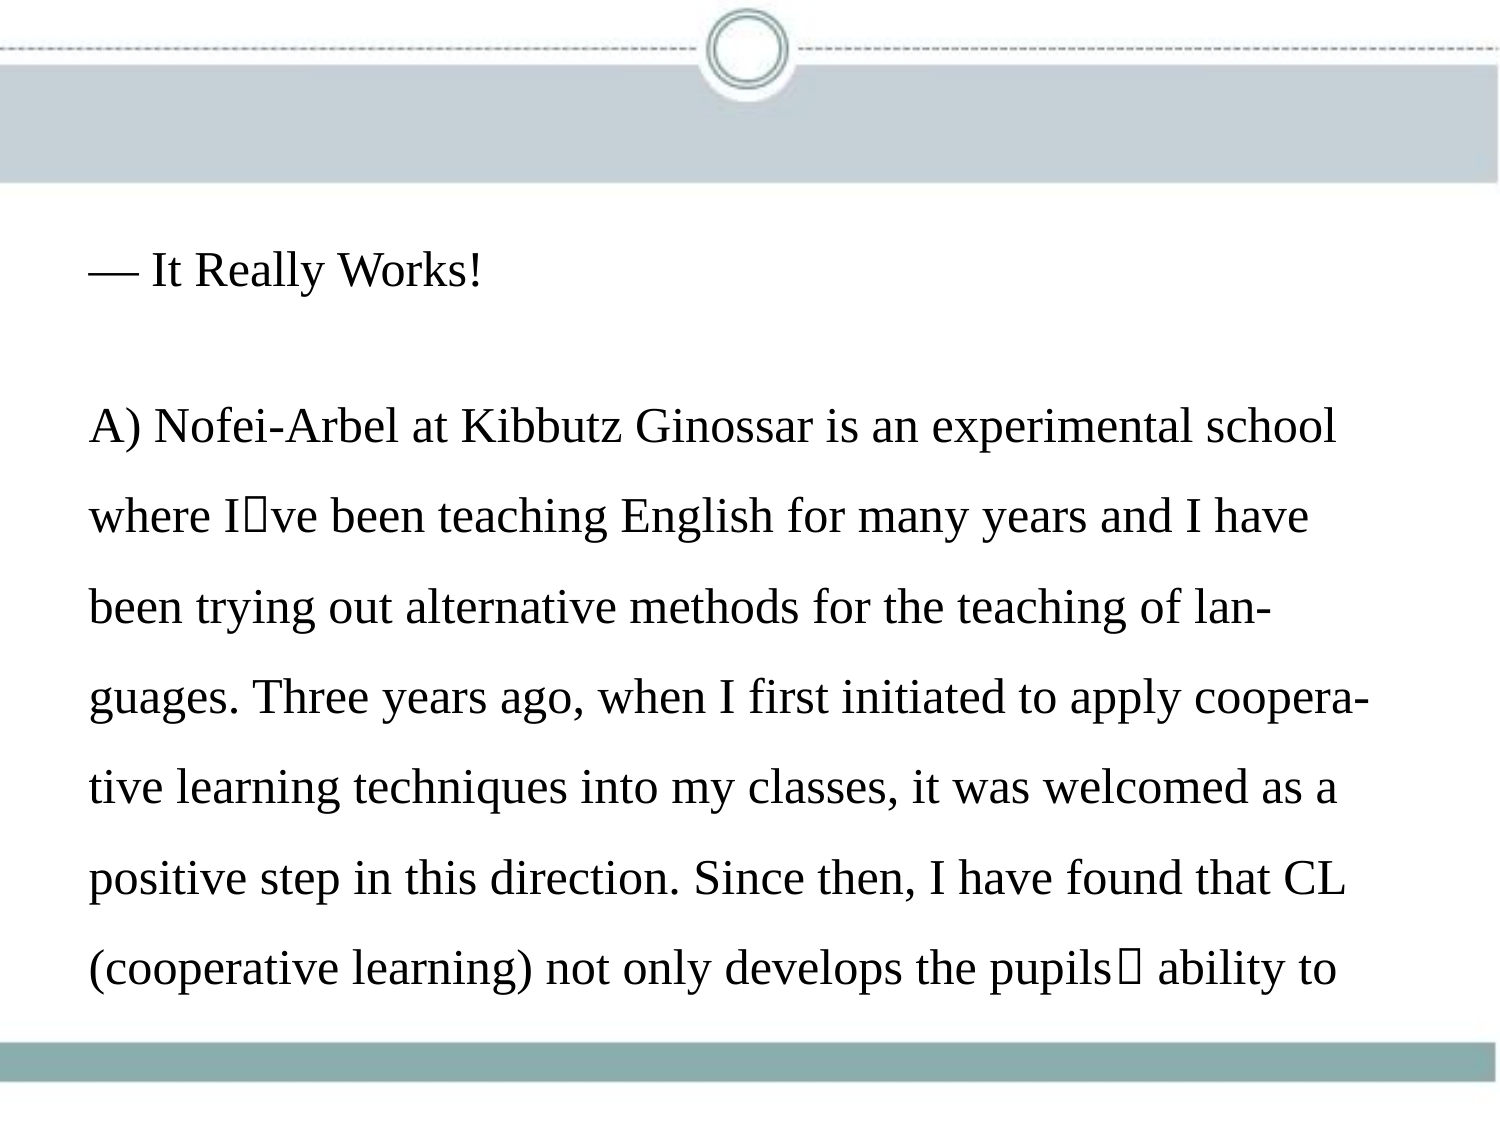

— It Really Works!
A) Nofei-Arbel at Kibbutz Ginossar is an experimental school
where I􀆳ve been teaching English for many years and I have
been trying out alternative methods for the teaching of lan-
guages. Three years ago, when I first initiated to apply coopera-
tive learning techniques into my classes, it was welcomed as a
positive step in this direction. Since then, I have found that CL
(cooperative learning) not only develops the pupils􀆳 ability to